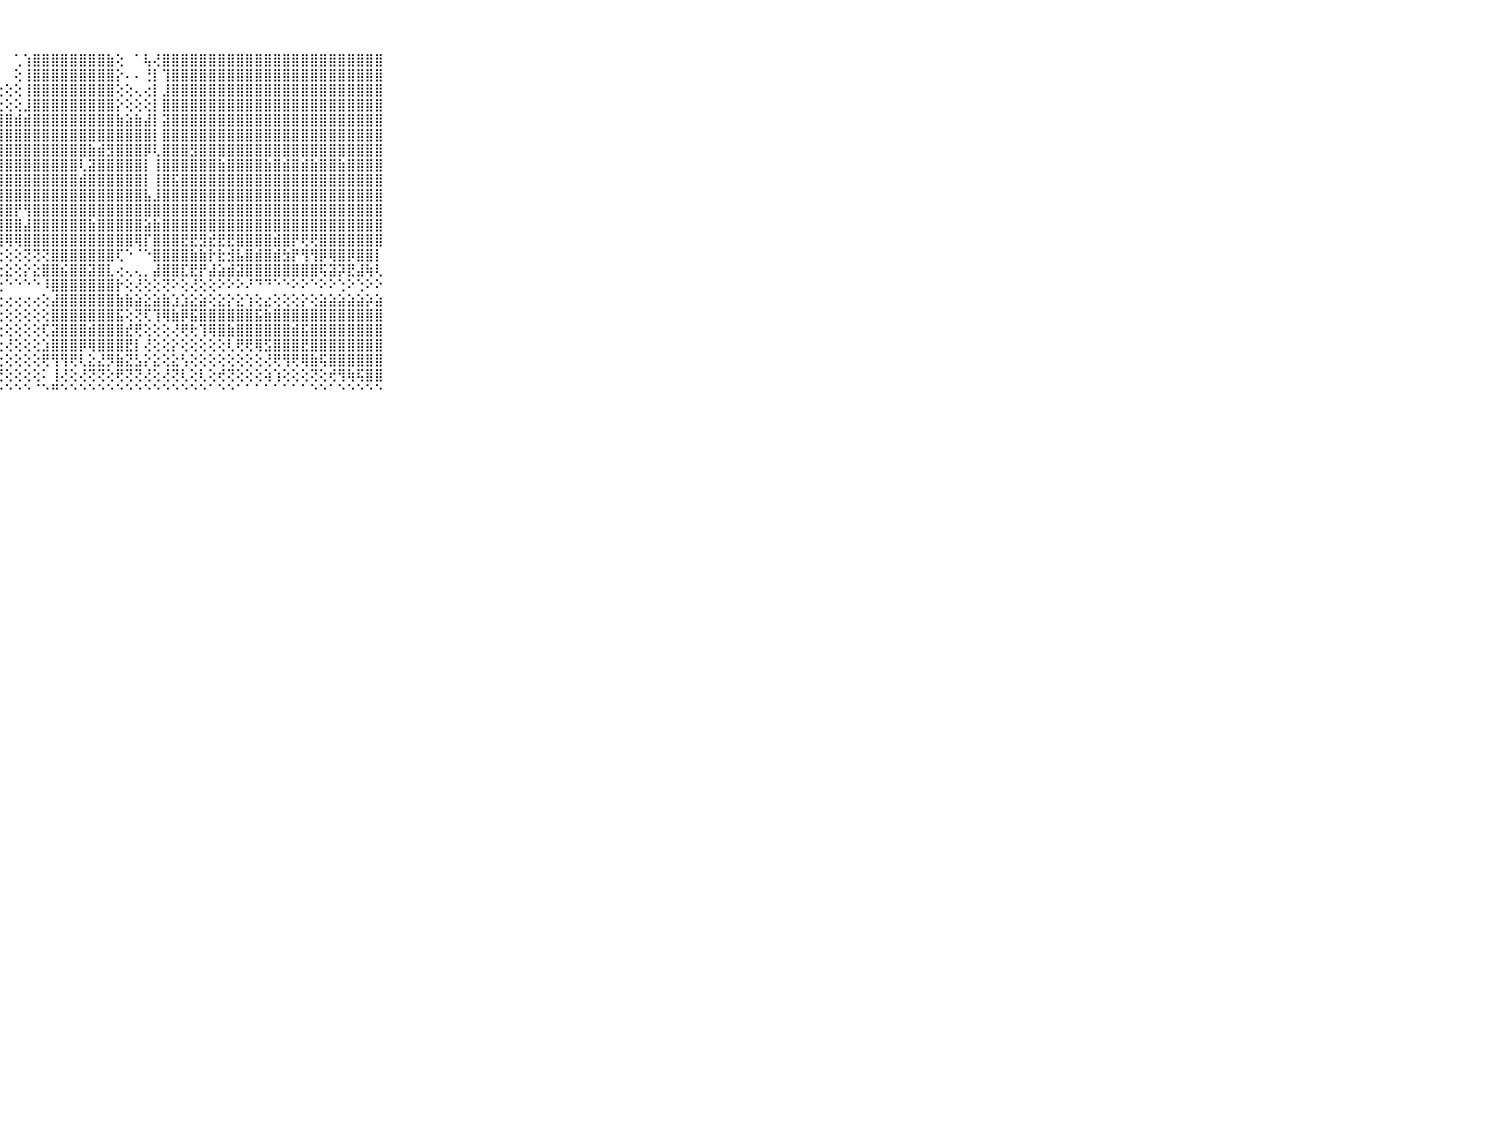

⠀⠀⠀⠀⠀⠀⠀⠀⠀⠀⠀⢸⣿⣿⣷⣿⣿⣿⣿⣿⣿⣿⢑⠅⠀⠀⠀⠀⠀⢁⢱⣿⣿⣿⣿⣿⣿⣿⣿⣷⢕⠀⠁⢧⢜⣿⣿⣿⣿⣿⣿⣿⣿⣿⣿⣿⣿⣿⣿⣿⣿⣿⣿⣿⣿⣿⣿⣿⣿⠀⠀⠀⠀⠀⠀⠀⠀⠀⠀⠀⠀
⠀⠀⠀⠀⠀⠀⠀⠀⠀⠀⠀⢸⣿⣿⣿⣿⣿⣿⣿⣿⣿⡇⢅⢐⠔⠀⠀⠀⠀⢕⢸⣿⣿⣿⣿⣿⣿⣿⣿⣿⡕⠄⠄⢘⡇⢹⣿⣿⣿⣿⣿⣿⣿⣿⣿⣿⣿⣿⣿⣿⣿⣿⣿⣿⣿⣿⣿⣿⣿⠀⠀⠀⠀⠀⠀⠀⠀⠀⠀⠀⠀
⠀⠀⠀⠀⠀⠀⠀⠀⠀⠀⠀⢸⣿⣿⣿⣿⣿⣿⣿⣿⣿⡇⢕⢕⢕⢕⢕⢕⢕⢕⢸⣿⣿⣿⣿⣿⣿⣿⣿⣿⢕⢕⢄⢔⡇⣸⣿⣿⣿⣿⣿⣿⣿⣿⣿⣿⣿⣿⣿⣿⣿⣿⣿⣿⣿⣿⣿⣿⣿⠀⠀⠀⠀⠀⠀⠀⠀⠀⠀⠀⠀
⠀⠀⠀⠀⠀⠀⠀⠀⠀⠀⠀⢸⣿⣿⣿⣿⣿⣿⣿⣿⣿⣧⣵⢕⣕⢕⢕⢕⢕⢕⣸⣿⣿⣿⣿⣿⣿⣿⣿⣿⡕⢕⢕⢕⡇⣿⣿⣿⣿⣿⣿⣿⣿⣿⣿⣿⣿⣿⣿⣿⣿⣿⣿⣿⣿⣿⣿⣿⣿⠀⠀⠀⠀⠀⠀⠀⠀⠀⠀⠀⠀
⠀⠀⠀⠀⠀⠀⠀⠀⠀⠀⠀⢸⣿⣿⣿⣿⣿⣿⣿⣿⣿⣿⣿⣿⣿⣿⣿⣿⣿⣾⣾⣿⣿⣿⣿⣿⣿⣿⣿⣿⣷⣵⣷⣼⡇⣽⣿⣿⣿⣿⣿⣿⣿⣿⣿⣿⣿⣿⣿⣿⣿⣿⣿⣿⣿⣿⣿⣿⣿⠀⠀⠀⠀⠀⠀⠀⠀⠀⠀⠀⠀
⠀⠀⠀⠀⠀⠀⠀⠀⠀⠀⠀⢱⣿⣿⣾⣿⣿⡿⣿⣿⣿⣿⣿⣿⣿⣿⣿⣿⣿⣿⣿⣿⣿⣿⣿⣿⣿⣿⣿⣿⣿⣿⣿⣿⡇⣿⣿⣿⣿⣿⣿⣿⣿⣿⣿⣿⣿⣿⣿⣿⣿⣿⣿⣿⣿⣿⣿⣿⣿⠀⠀⠀⠀⠀⠀⠀⠀⠀⠀⠀⠀
⠀⠀⠀⠀⠀⠀⠀⠀⠀⠀⠀⢜⣟⣻⣿⣟⣻⣿⣿⣿⣿⣿⣿⣿⣿⣿⣿⣿⣿⣿⣿⣿⣿⣿⣿⣿⣿⣷⣾⣻⣿⣿⣿⡿⢇⣿⣿⣿⣻⣿⣿⣿⣿⣿⣿⣿⣿⣿⣿⣿⣿⣿⣿⣿⣿⣿⣿⣿⣿⠀⠀⠀⠀⠀⠀⠀⠀⠀⠀⠀⠀
⠀⠀⠀⠀⠀⠀⠀⠀⠀⠀⠀⢸⣿⣿⣿⣿⣿⣿⣿⣿⣿⣿⣿⣿⣿⣿⣿⣿⣿⣿⣿⣿⣿⣿⣿⣿⢇⣽⣿⣿⣿⣿⣿⡇⢸⣿⣿⣿⣿⣿⣿⣷⣿⣿⣿⣿⣷⣿⣾⣿⣾⣷⣿⣿⣷⣿⣿⣿⣿⠀⠀⠀⠀⠀⠀⠀⠀⠀⠀⠀⠀
⠀⠀⠀⠀⠀⠀⠀⠀⠀⠀⠀⢸⣿⣿⣿⣿⣿⣿⣿⣿⣿⣿⣿⣿⣿⣿⣿⣿⣿⣿⣿⣿⣿⣿⣿⣿⣾⣿⣿⣿⣿⣿⣿⡇⢸⣿⣯⣿⣿⣿⣿⣿⣿⣿⣿⣿⣿⣿⣿⣿⣿⣿⣿⣿⣿⣿⣿⣿⣿⠀⠀⠀⠀⠀⠀⠀⠀⠀⠀⠀⠀
⠀⠀⠀⠀⠀⠀⠀⠀⠀⠀⠀⢸⣿⣿⣿⣿⣿⣿⣿⣿⣿⣿⣿⣿⣿⣿⣿⣿⣿⣿⣿⣿⣿⣿⣿⣿⣿⣿⣿⣿⣿⣿⣿⣧⣸⣿⣿⣿⣿⣿⣿⣿⣿⣿⣿⣿⣿⣿⣿⣿⣿⣿⣿⣿⣿⣿⣿⣿⣿⠀⠀⠀⠀⠀⠀⠀⠀⠀⠀⠀⠀
⠀⠀⠀⠀⠀⠀⠀⠀⠀⠀⠀⢸⣿⣿⣿⣿⣿⣿⣿⣿⣿⣿⣿⣿⣿⣿⣿⣿⣿⡟⢻⣿⣿⣿⣿⣿⣿⣿⣿⣿⣿⣿⣿⣿⣿⣿⣿⣿⣿⣿⣿⣿⣿⣿⣿⣿⣿⣿⣿⣿⣿⣿⣿⣿⣿⣿⣿⣿⣿⠀⠀⠀⠀⠀⠀⠀⠀⠀⠀⠀⠀
⠀⠀⠀⠀⠀⠀⠀⠀⠀⠀⠀⢸⣿⣿⣿⣿⣿⣿⣿⣿⣿⣿⣿⣿⣿⣿⣿⣿⣿⣿⣼⣿⣿⣿⣿⣿⣿⣷⣿⣿⣿⣿⣿⣵⣷⣿⣿⣿⣿⣿⣿⣿⣿⣿⣿⣿⣿⣿⣿⣿⣿⣿⣿⣿⣿⣿⣿⣿⣿⠀⠀⠀⠀⠀⠀⠀⠀⠀⠀⠀⠀
⠀⠀⠀⠀⠀⠀⠀⠀⠀⠀⠀⢸⣿⣿⣿⣿⣿⣿⣿⣿⣿⣿⣿⢟⢿⢿⢿⢿⢿⢿⣿⣿⣿⣿⣿⣿⣿⣿⣿⣿⣿⣿⢿⡏⣿⣿⣿⣟⣟⣻⣞⣟⣟⣿⣿⣿⣿⣾⣿⡟⢟⢟⣿⣿⣿⣿⣿⣿⣿⠀⠀⠀⠀⠀⠀⠀⠀⠀⠀⠀⠀
⠀⠀⠀⠀⠀⠀⠀⠀⠀⠀⠀⢸⣿⣿⣿⣿⣿⣻⣿⣿⣿⢟⢕⢕⢕⢕⢕⢕⢕⢕⢝⢝⢝⣿⣿⣿⣿⣿⣿⣿⢏⠑⠈⠑⣿⣿⣿⣿⣷⣷⡗⣗⣺⣧⣿⣾⣿⣾⣳⡟⢻⢻⡿⢿⣿⡿⣿⣿⡇⠀⠀⠀⠀⠀⠀⠀⠀⠀⠀⠀⠀
⠀⠀⠀⠀⠀⠀⠀⠀⠀⠀⠀⢸⣿⣿⣿⣷⢽⣸⣿⡿⢕⢁⢄⢕⢑⢕⣕⣕⣕⢕⡕⣕⣿⣿⣮⣿⣿⣽⣿⣇⢔⢄⢄⡀⣼⣿⣿⣏⣟⡟⣼⣵⣾⣽⣿⣿⣿⣿⣿⣿⣿⣿⢯⣽⡽⣟⣼⢷⢇⠀⠀⠀⠀⠀⠀⠀⠀⠀⠀⠀⠀
⠀⠀⠀⠀⠀⠀⠀⠀⠀⠀⠀⠘⠋⠝⠑⠝⠕⢕⢏⠕⠑⠑⠑⠑⠑⠘⠑⢑⠑⠑⠑⠑⠸⣿⣿⣿⣿⣿⣿⣿⡗⢕⢜⢕⢕⢝⠕⢕⢜⢕⢕⠕⠕⠕⠜⠙⠙⠑⠑⠕⠕⠑⠕⠕⢑⠕⢑⠕⠕⠀⠀⠀⠀⠀⠀⠀⠀⠀⠀⠀⠀
⠀⠀⠀⠀⠀⠀⠀⠀⠀⠀⠀⠀⢔⢕⢔⢔⢔⢕⢕⢔⢔⢔⢔⢔⢔⢕⢔⢔⢔⢔⢔⢔⢕⣼⣿⣿⣿⣿⣿⣿⣷⣷⣵⣕⣵⣷⣱⣱⣕⣵⢕⣕⡕⣕⢱⢕⣔⢕⢕⢕⡕⢕⣵⣵⣵⣵⣵⡵⣵⠀⠀⠀⠀⠀⠀⠀⠀⠀⠀⠀⠀
⠀⠀⠀⠀⠀⠀⠀⠀⠀⠀⠀⠀⢕⢕⢕⢕⢕⢕⢕⢕⢕⢕⢕⢕⢕⢕⢕⢕⢕⢕⢕⢕⢕⣿⣿⣿⣿⣿⣿⣿⣯⢕⢝⢏⢹⢿⣷⡿⣯⣿⣿⣿⣿⣿⣿⣯⣷⣿⣿⣿⣿⣿⣿⣿⣿⣿⣿⣿⣿⠀⠀⠀⠀⠀⠀⠀⠀⠀⠀⠀⠀
⠀⠀⠀⠀⠀⠀⠀⠀⠀⠀⠀⠀⢕⢕⢕⢕⢕⢕⢕⢕⢕⢕⢕⢕⢕⢕⢕⢕⢕⢕⢕⢕⢏⣽⣿⣿⣿⣾⣿⣿⣿⣞⢟⢕⢕⢕⢜⢟⢗⢹⢿⣿⣷⣿⣿⣿⣿⣿⣿⣾⣯⣿⣿⣿⣿⣿⣿⣿⣿⠀⠀⠀⠀⠀⠀⠀⠀⠀⠀⠀⠀
⠀⠀⠀⠀⠀⠀⠀⠀⠀⠀⠀⠀⢕⢕⢕⢕⢕⢕⢕⢕⢕⢕⢕⢕⢕⢕⢕⢕⢜⢕⢕⢕⣱⣿⣿⣿⡿⢿⣿⣿⣿⣟⡇⢜⢕⢕⡕⢕⢕⢕⢕⢕⢇⢟⢟⢿⣫⣿⣿⣿⣟⣿⣿⣿⣿⣿⣿⣿⣿⠀⠀⠀⠀⠀⠀⠀⠀⠀⠀⠀⠀
⠀⠀⠀⠀⠀⠀⠀⠀⠀⠀⠀⠁⢕⢕⢕⢕⢕⢕⢕⢕⢕⢕⢕⢕⢕⢕⢕⢕⢕⢕⢕⢕⢟⢻⢻⢟⢇⣕⣜⡻⣷⣝⣣⡕⣕⢕⣕⢣⢕⢕⢕⢕⢕⢕⢕⢕⢜⢟⢻⢟⢿⣷⢯⣿⣿⣿⣿⣿⣿⠀⠀⠀⠀⠀⠀⠀⠀⠀⠀⠀⠀
⠀⠀⠀⠀⠀⠀⠀⠀⠀⠀⠀⠄⢕⢕⢕⢕⢕⢕⢕⢕⢕⢕⢕⢕⢕⢕⢕⢜⢕⢕⢕⢕⠅⢸⢜⢕⢜⢝⢝⢕⢟⢝⢝⢜⢕⢜⢝⢇⢕⢇⢕⢞⢝⢕⢕⢕⢵⢱⢕⢕⢕⢝⢕⢞⢻⢷⢯⣿⣿⠀⠀⠀⠀⠀⠀⠀⠀⠀⠀⠀⠀
⠀⠀⠀⠀⠀⠀⠀⠀⠀⠀⠀⠀⠑⠑⠑⠑⠑⠑⠑⠑⠑⠑⠑⠑⠐⠑⠑⠑⠑⠑⠑⠈⠑⠛⠑⠑⠑⠑⠑⠑⠑⠑⠑⠑⠑⠑⠑⠑⠑⠑⠁⠑⠑⠁⠁⠁⠁⠁⠁⠁⠁⠑⠑⠁⠑⠑⠑⠑⠑⠀⠀⠀⠀⠀⠀⠀⠀⠀⠀⠀⠀